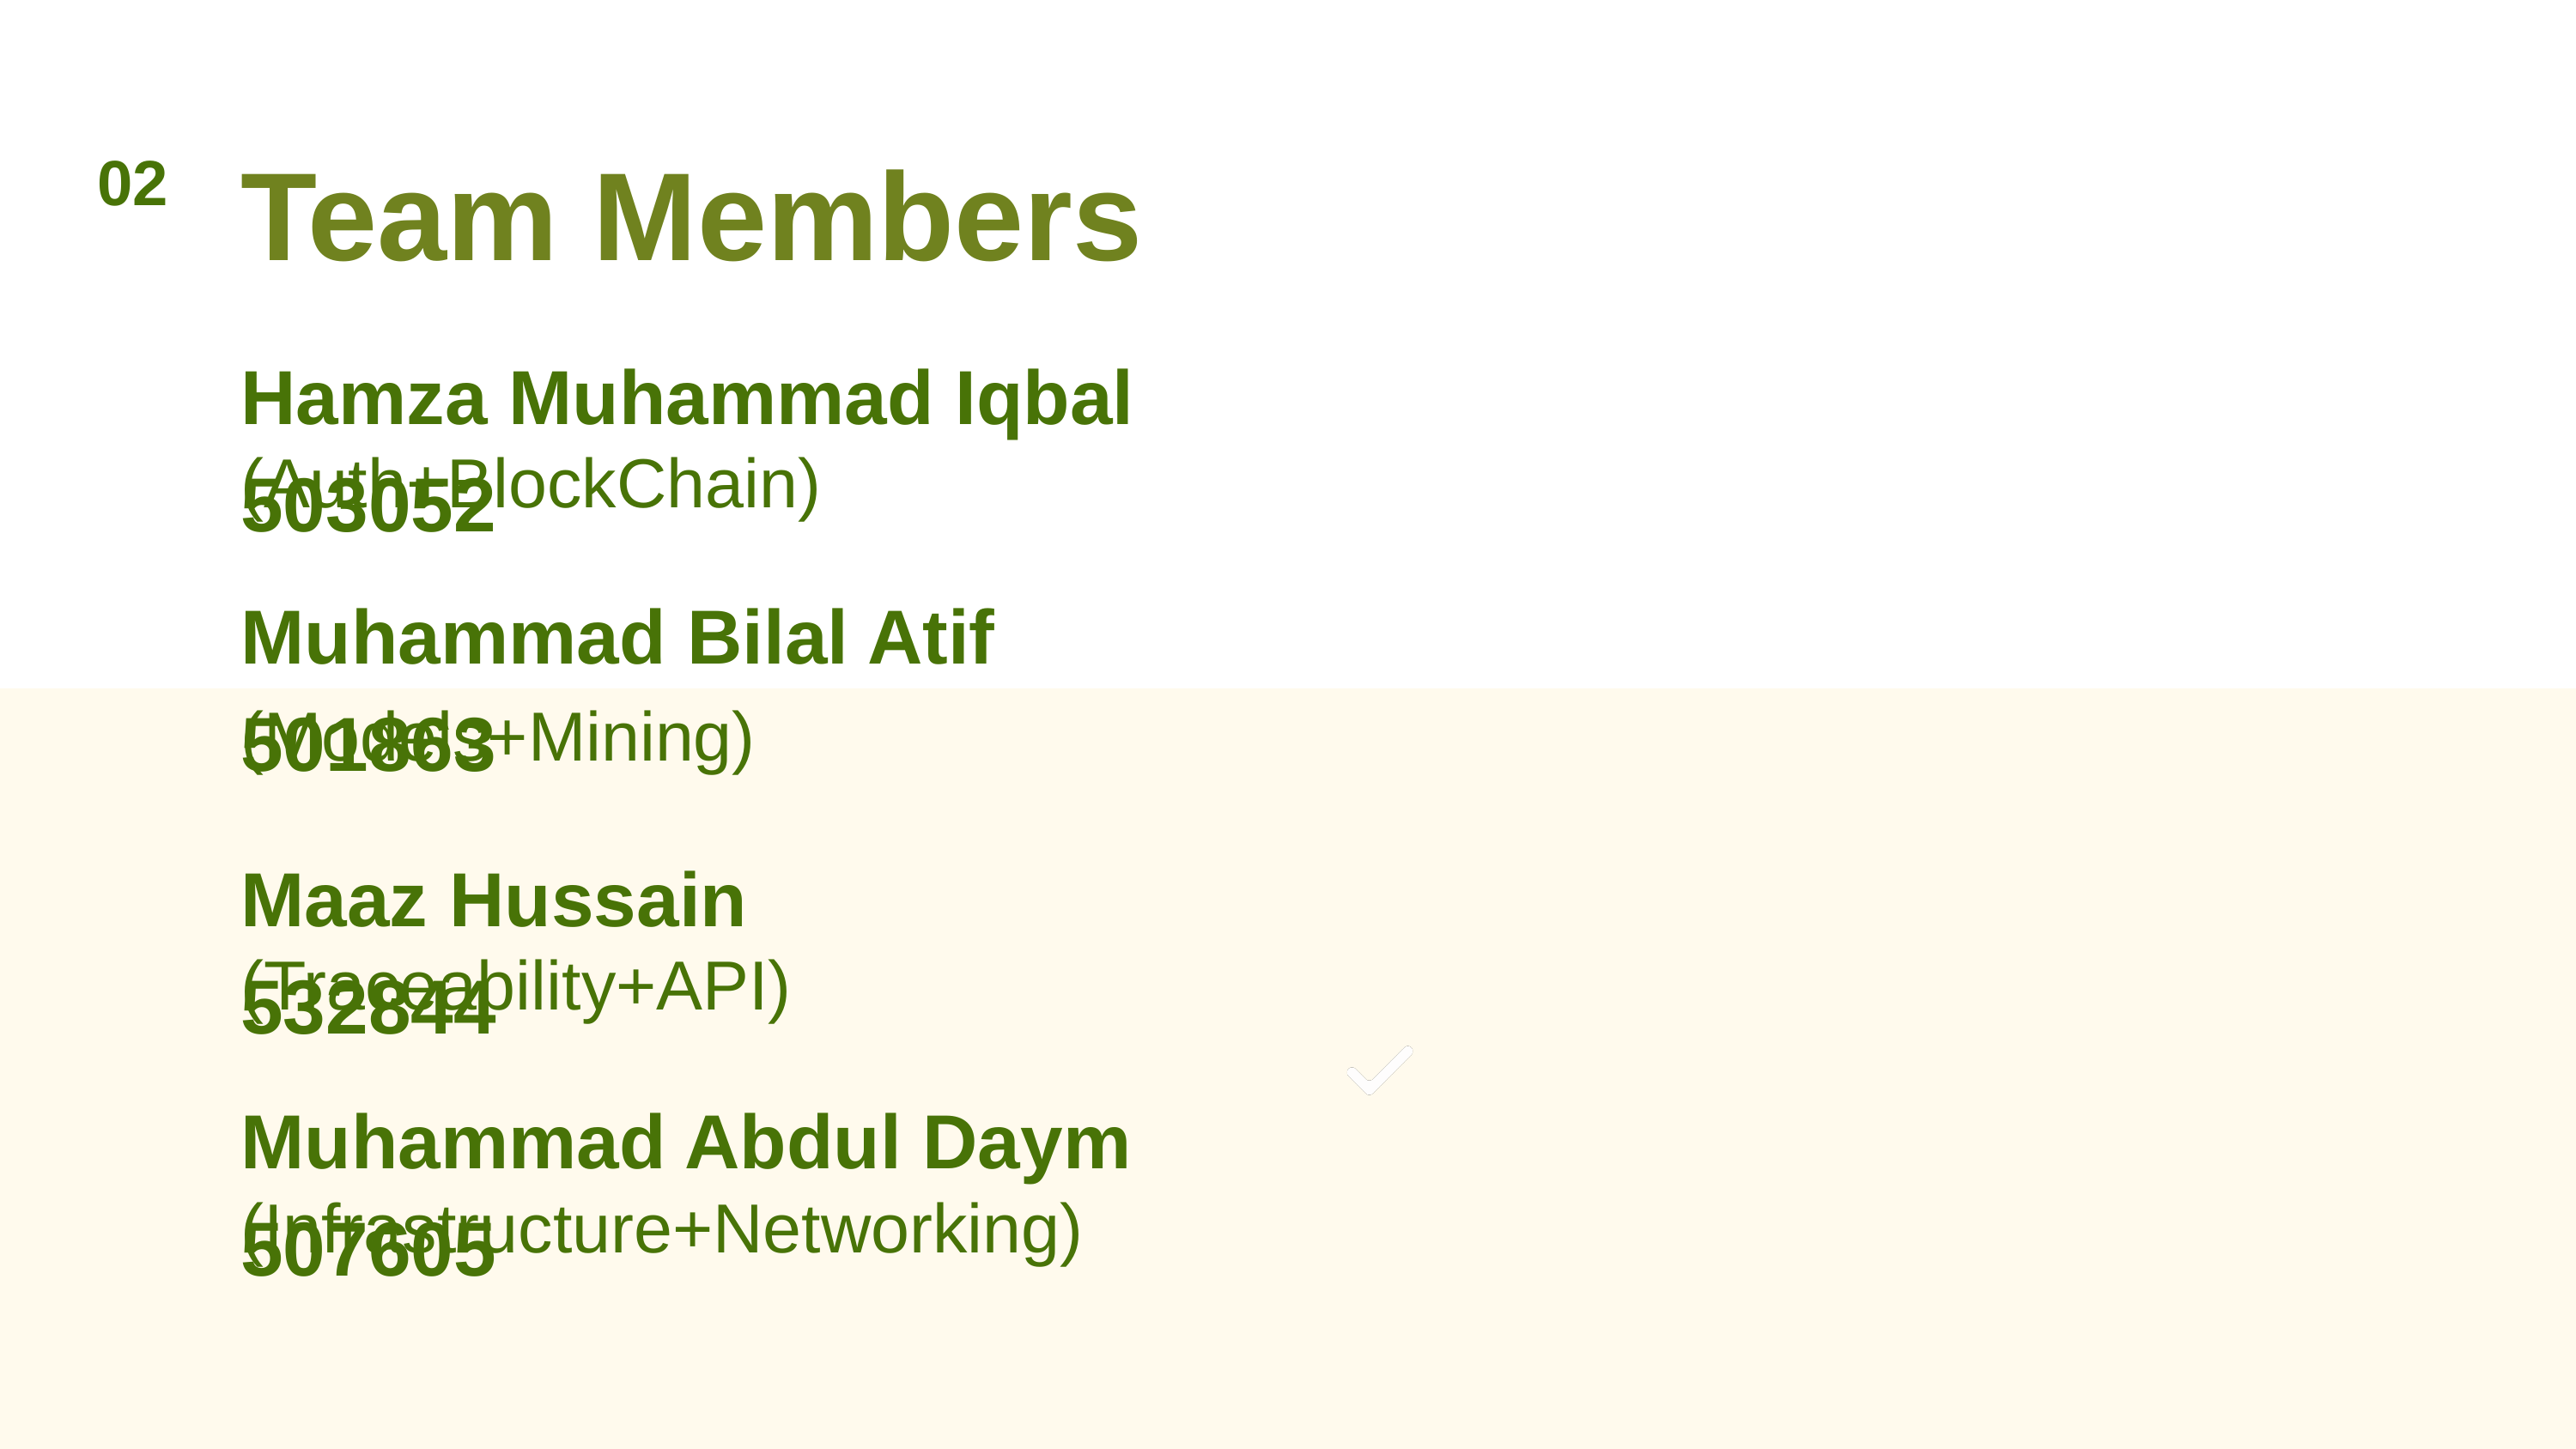

02
Team Members
Hamza Muhammad Iqbal                                           503052
(Auth+BlockChain)
Muhammad Bilal Atif                                                      501863

(Models+Mining)

Maaz Hussain                                                                       532844
(Traceability+API)

Muhammad Abdul Daym                                           507605
(Infrastructure+Networking)